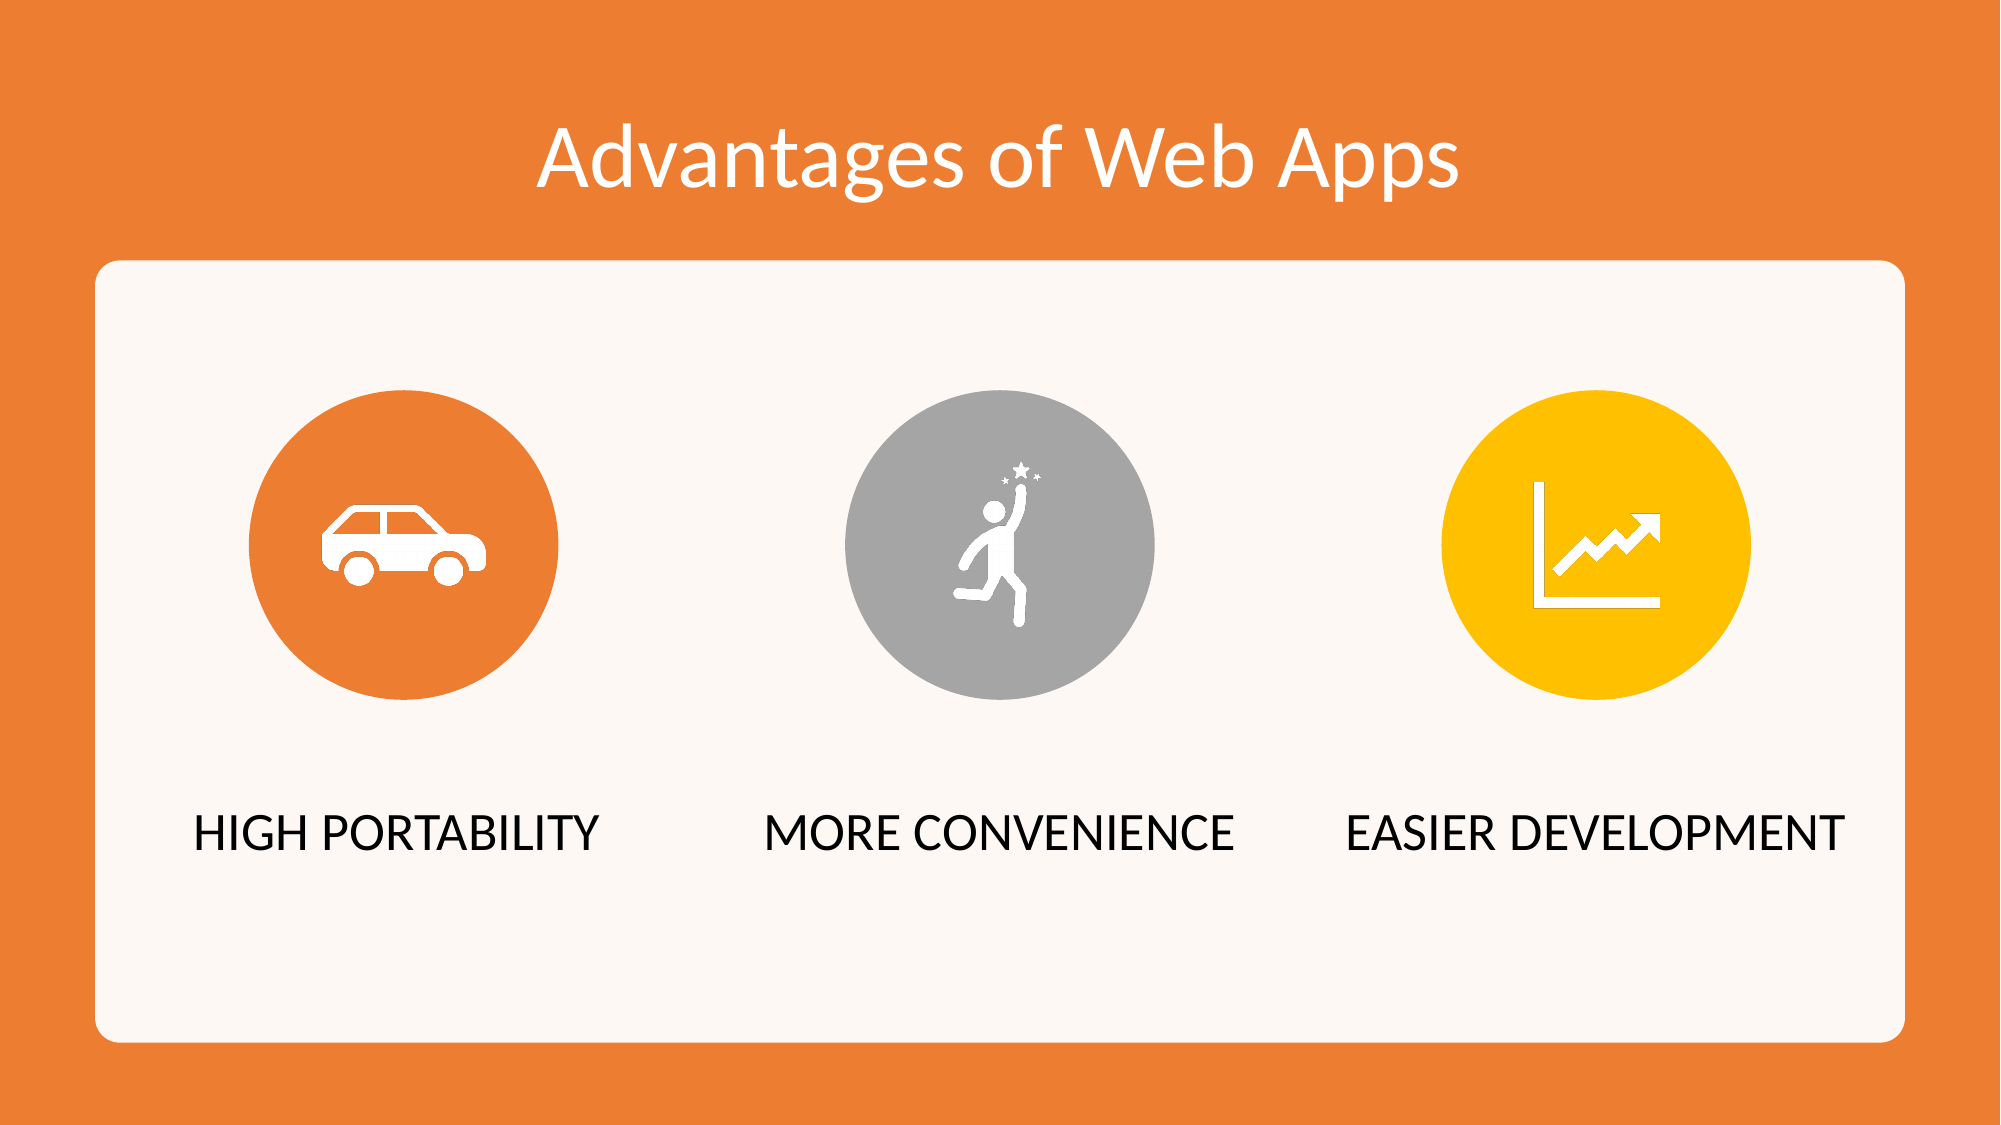

# Advantages of Web Apps

High Portability
More Convenience
Easier Development